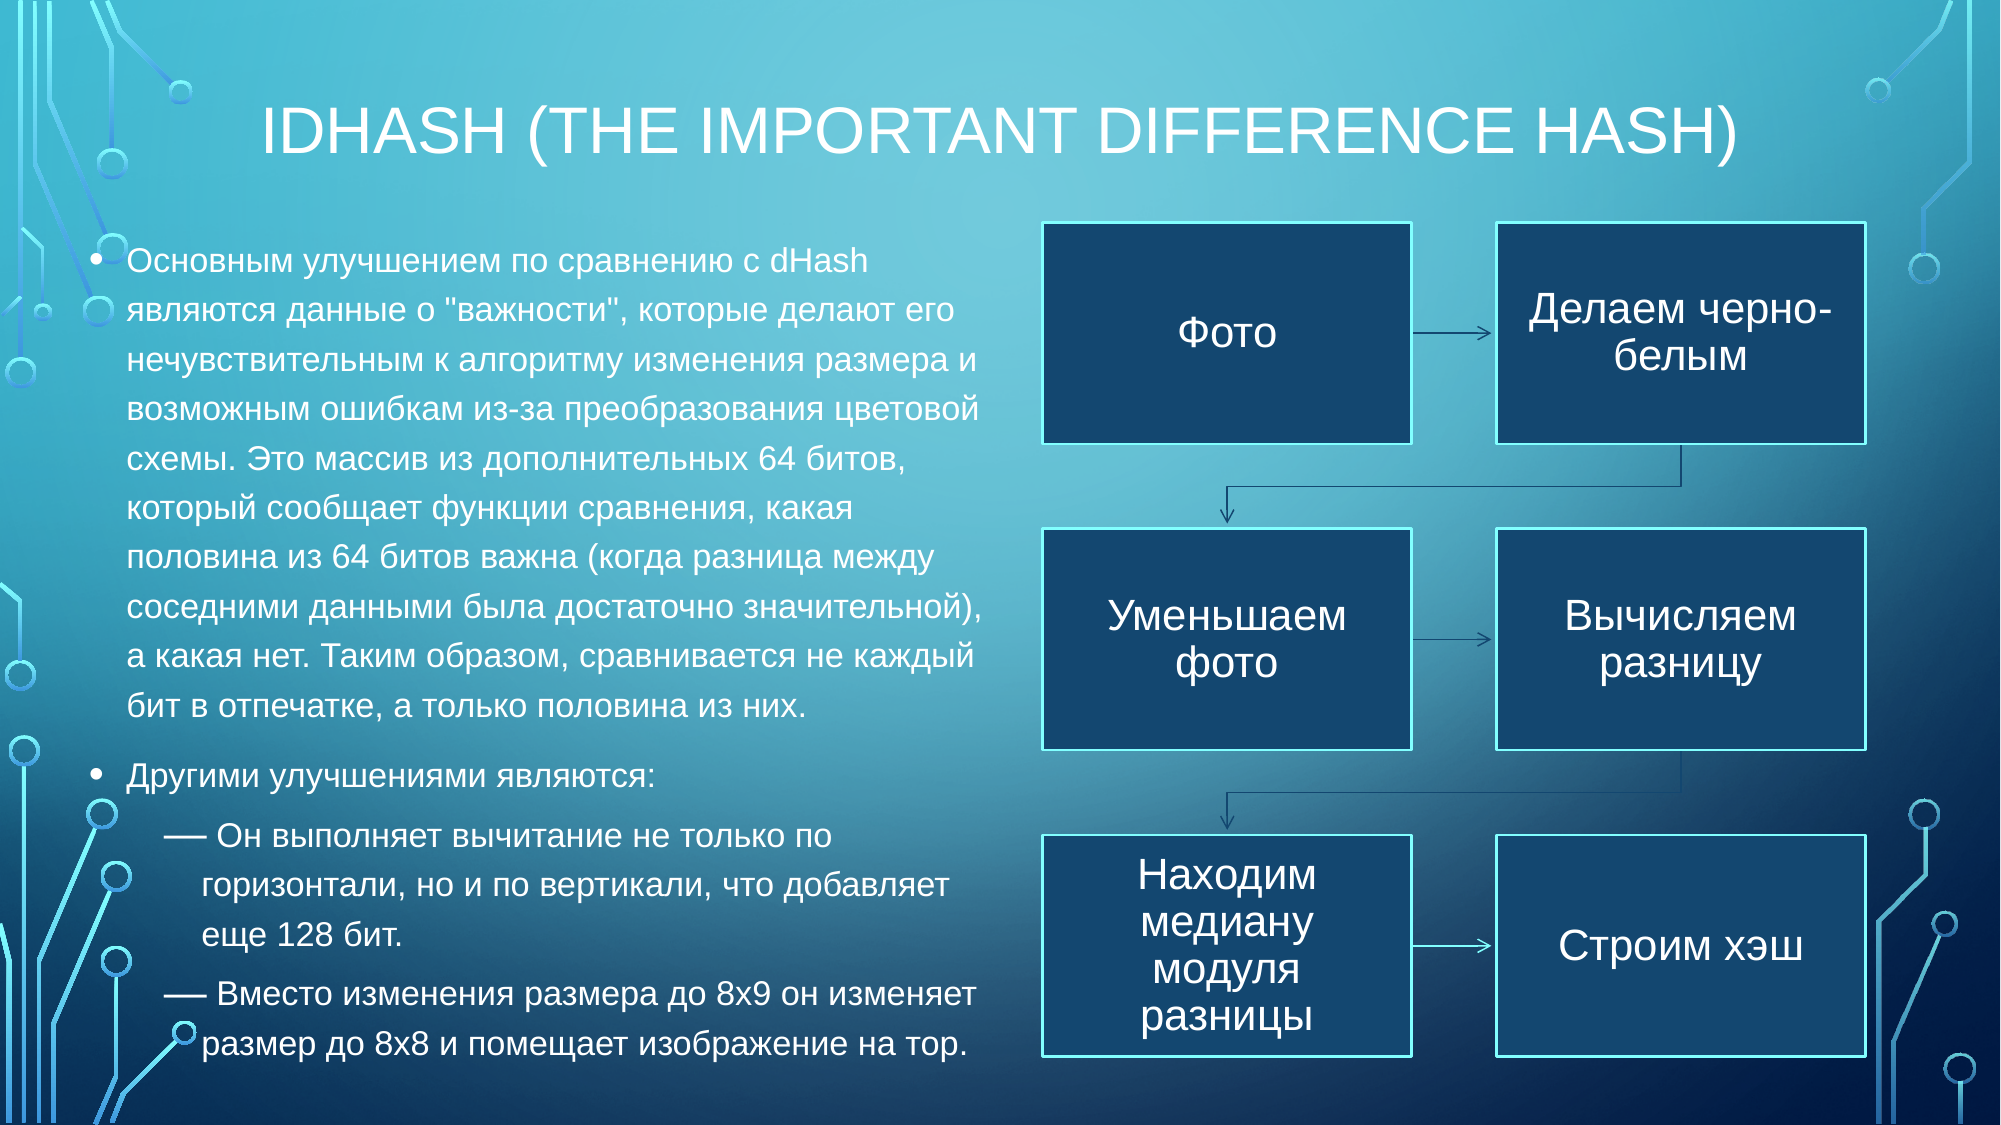

# idhash (the Important Difference Hash)
Основным улучшением по сравнению с dHash являются данные о "важности", которые делают его нечувствительным к алгоритму изменения размера и возможным ошибкам из-за преобразования цветовой схемы. Это массив из дополнительных 64 битов, который сообщает функции сравнения, какая половина из 64 битов важна (когда разница между соседними данными была достаточно значительной), а какая нет. Таким образом, сравнивается не каждый бит в отпечатке, а только половина из них.
Другими улучшениями являются:
 Он выполняет вычитание не только по горизонтали, но и по вертикали, что добавляет еще 128 бит.
 Вместо изменения размера до 8x9 он изменяет размер до 8x8 и помещает изображение на тор.

Фото

Делаем черно-белым

Уменьшаем фото

Вычисляем разницу

Находим медиану модуля разницы
Строим хэш